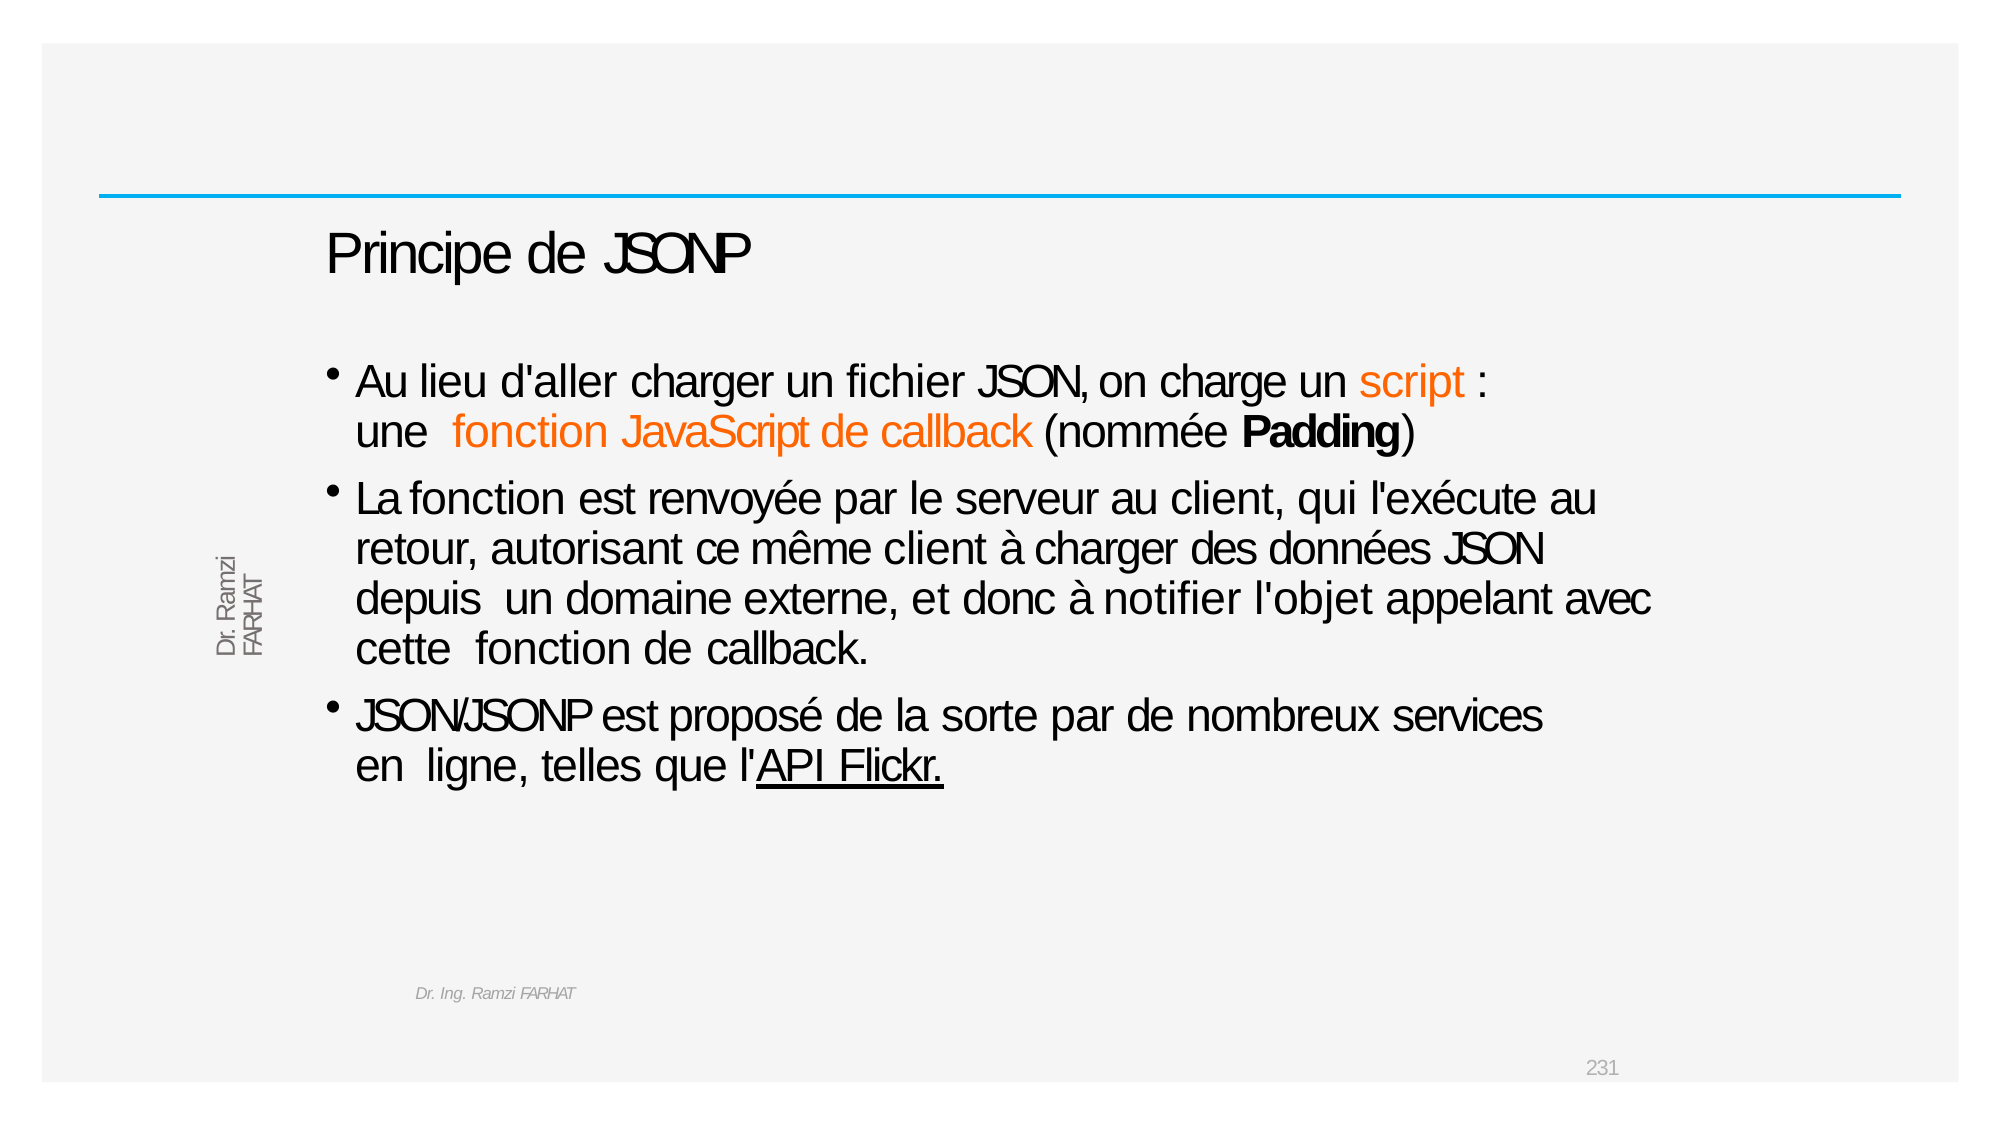

# Principe de JSONP
Au lieu d'aller charger un fichier JSON, on charge un script : une  fonction JavaScript de callback (nommée Padding)
La fonction est renvoyée par le serveur au client, qui l'exécute au  retour, autorisant ce même client à charger des données JSON depuis  un domaine externe, et donc à notifier l'objet appelant avec cette  fonction de callback.
JSON/JSONP est proposé de la sorte par de nombreux services en  ligne, telles que l'API Flickr.
Dr. Ramzi FARHAT
Dr. Ing. Ramzi FARHAT
231